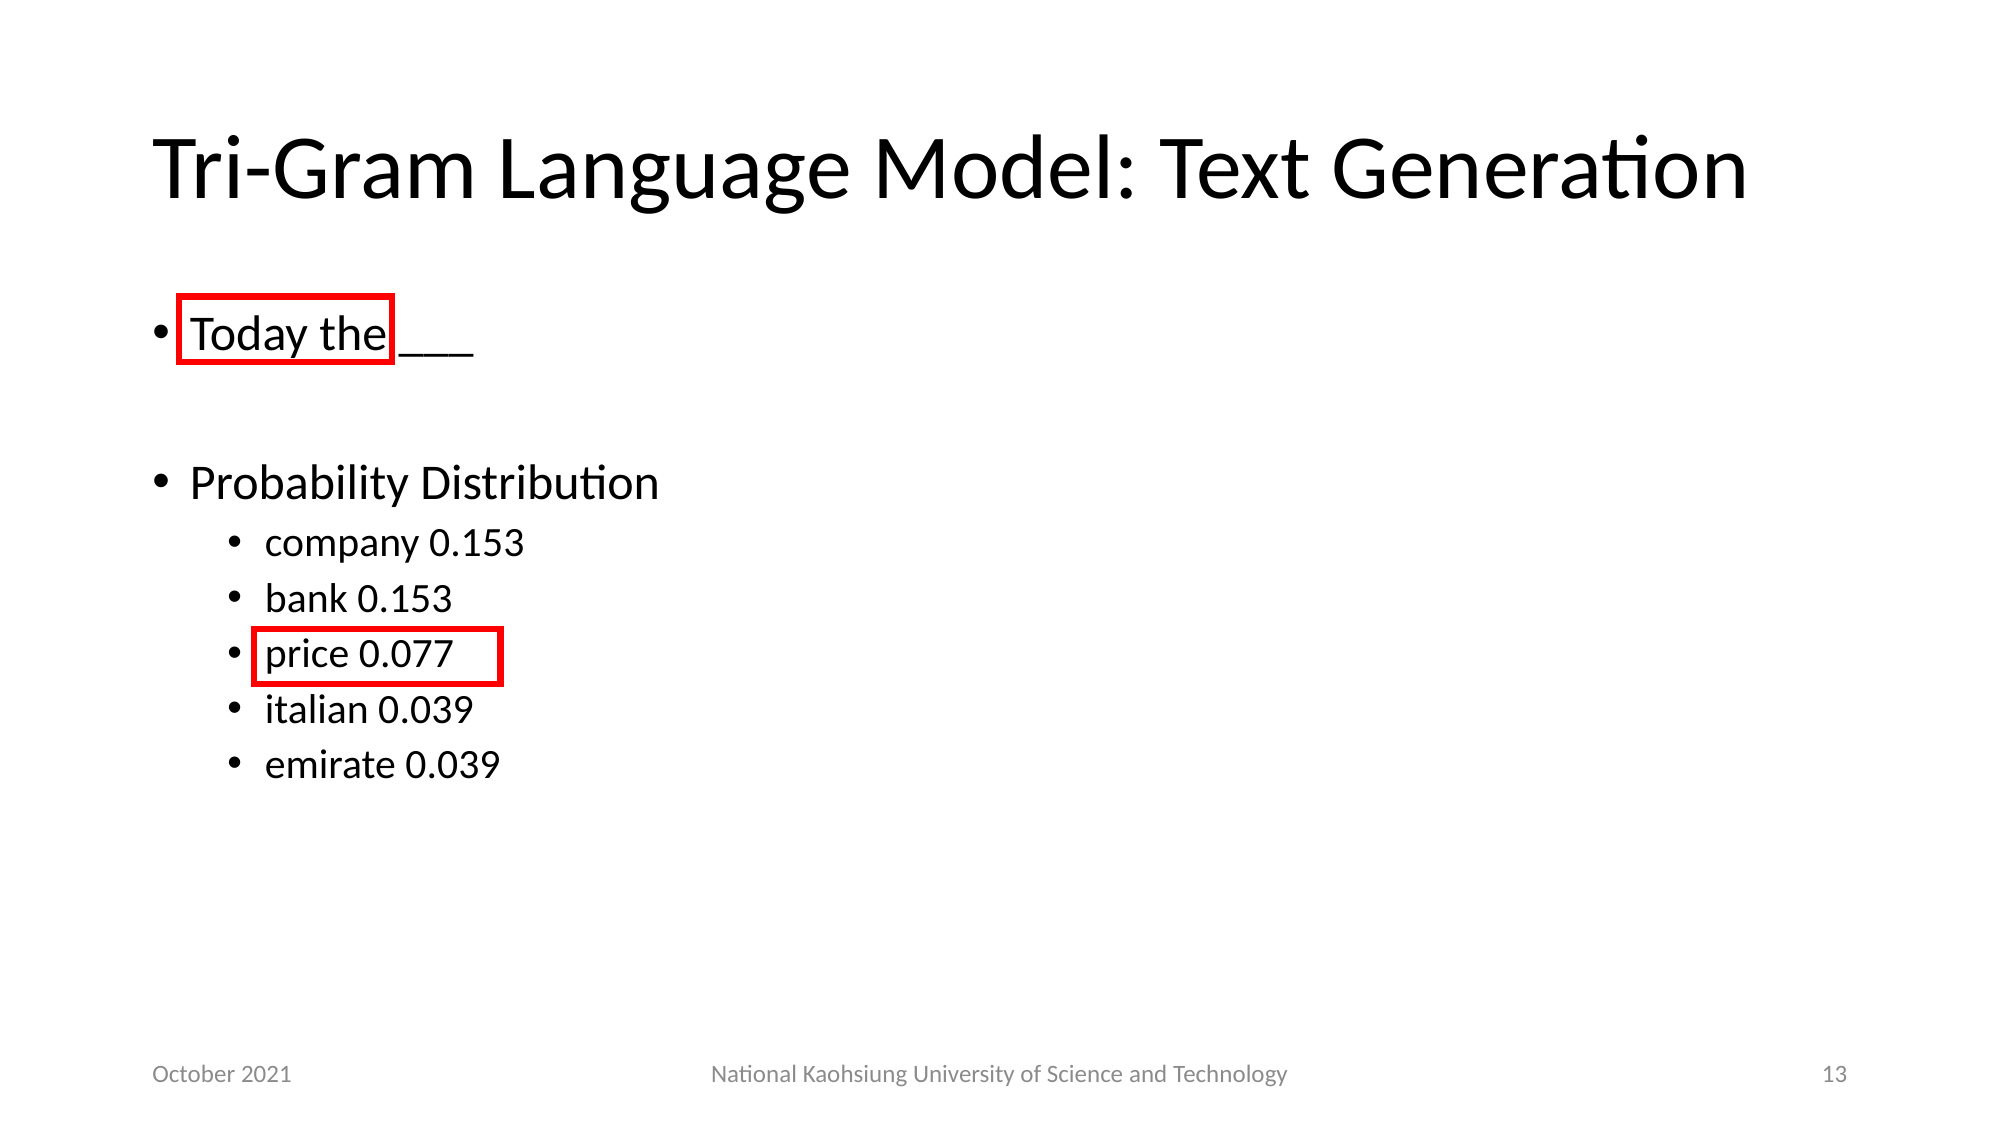

# Tri-Gram Language Model: Text Generation

Today the ___

Probability Distribution
company 0.153
bank 0.153
price 0.077
italian 0.039
emirate 0.039

October 2021
National Kaohsiung University of Science and Technology
13